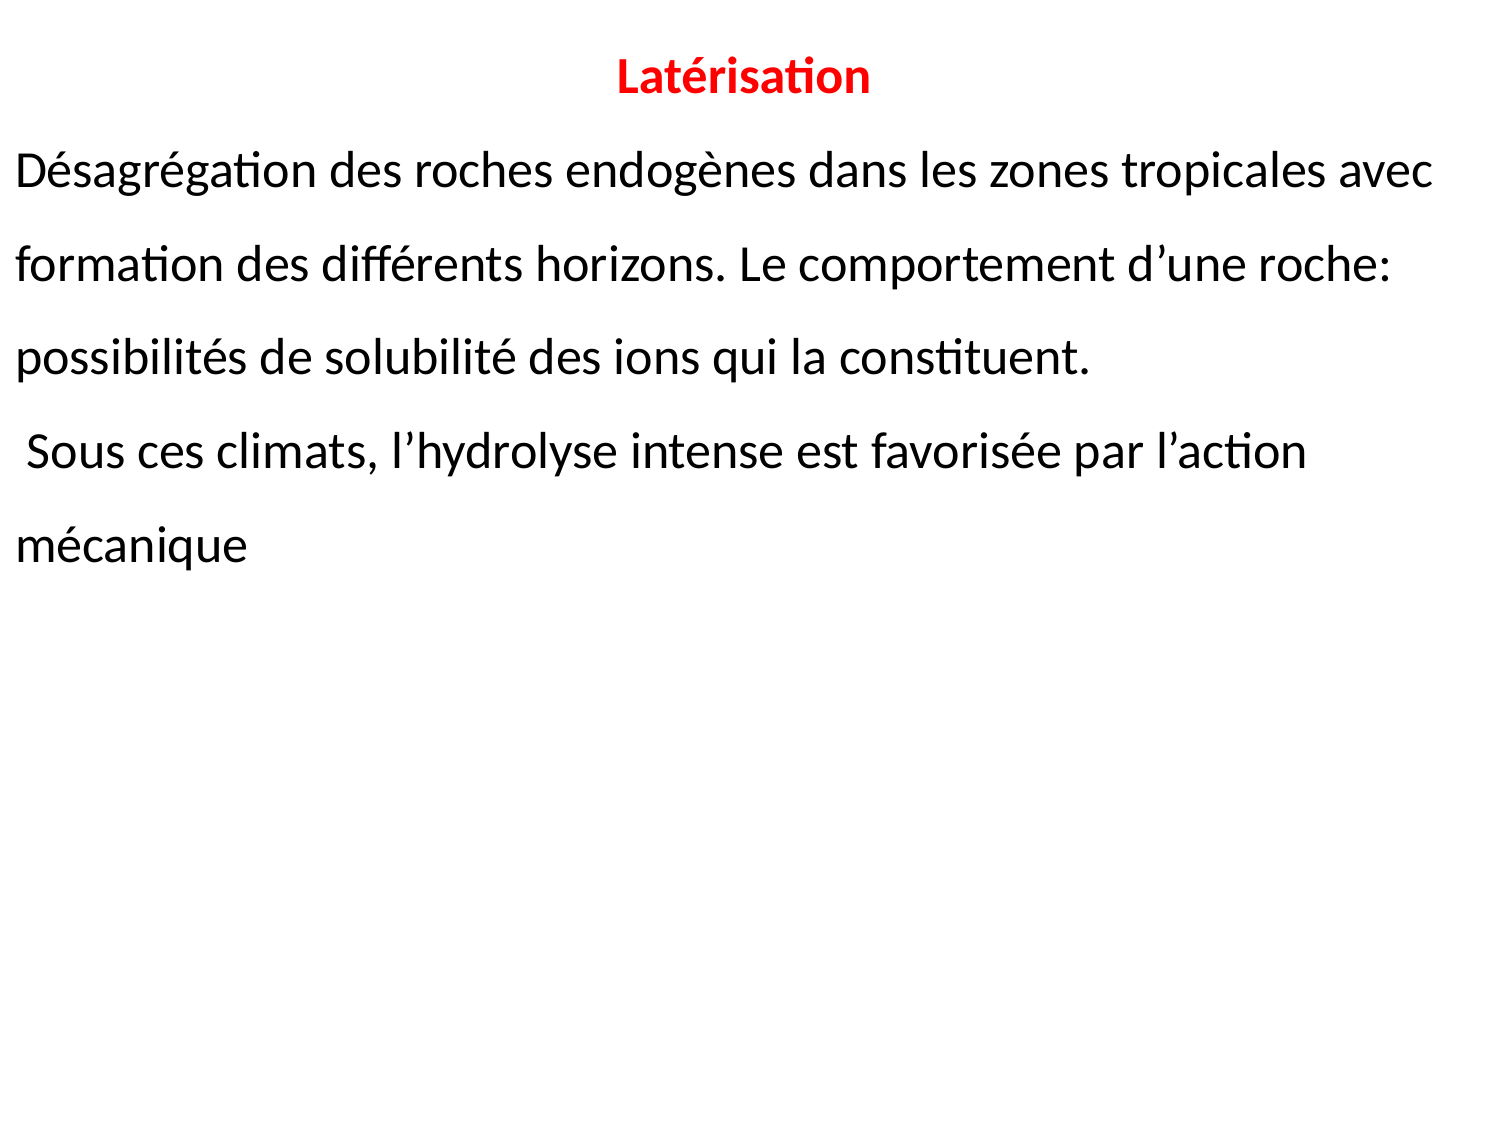

Latérisation
Désagrégation des roches endogènes dans les zones tropicales avec formation des différents horizons. Le comportement d’une roche: possibilités de solubilité des ions qui la constituent.
 Sous ces climats, l’hydrolyse intense est favorisée par l’action mécanique